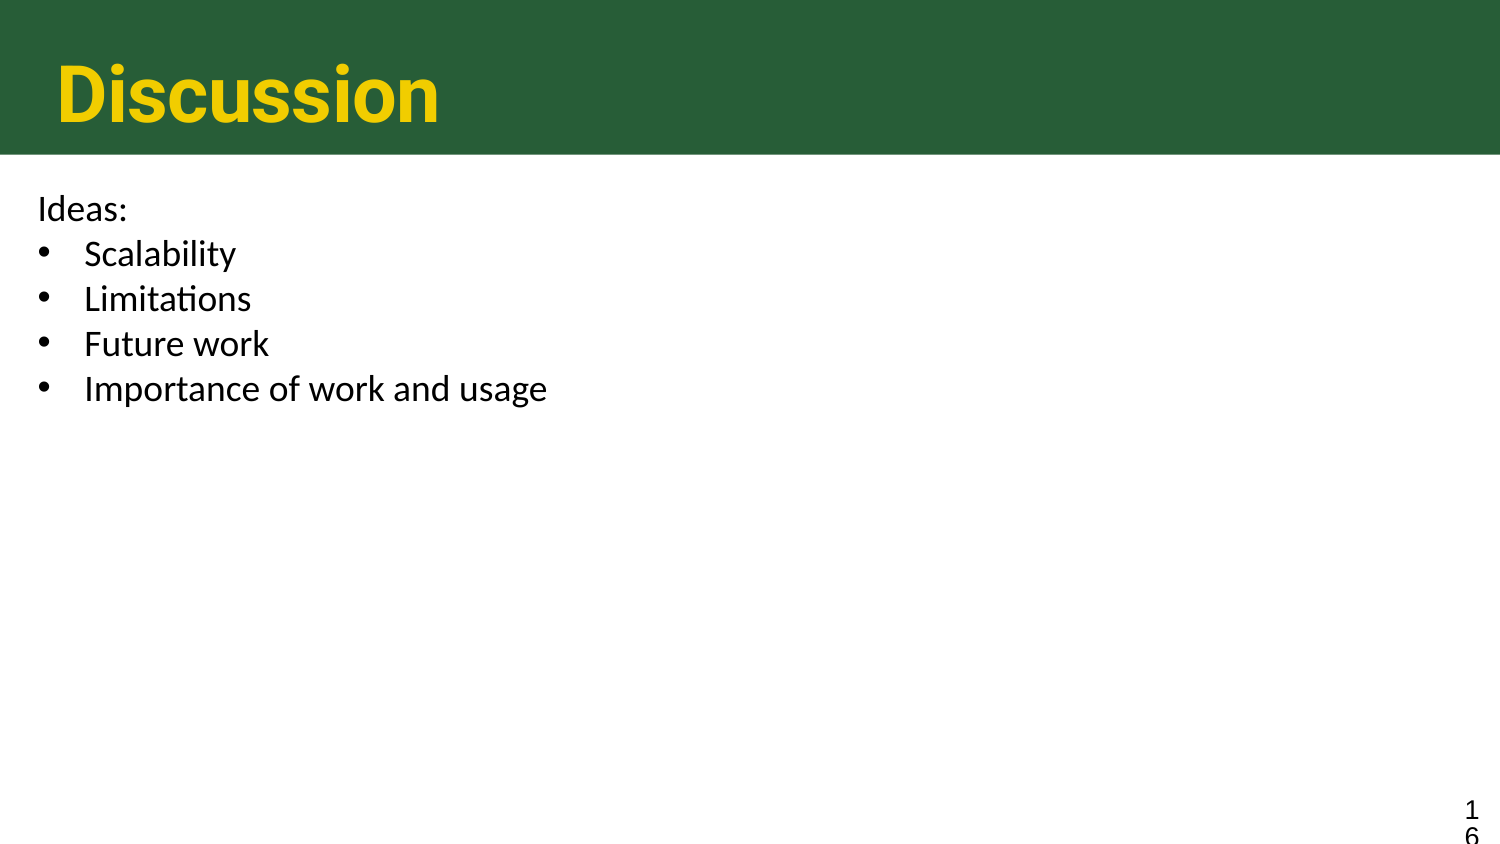

# Discussion
Ideas:
Scalability
Limitations
Future work
Importance of work and usage

16